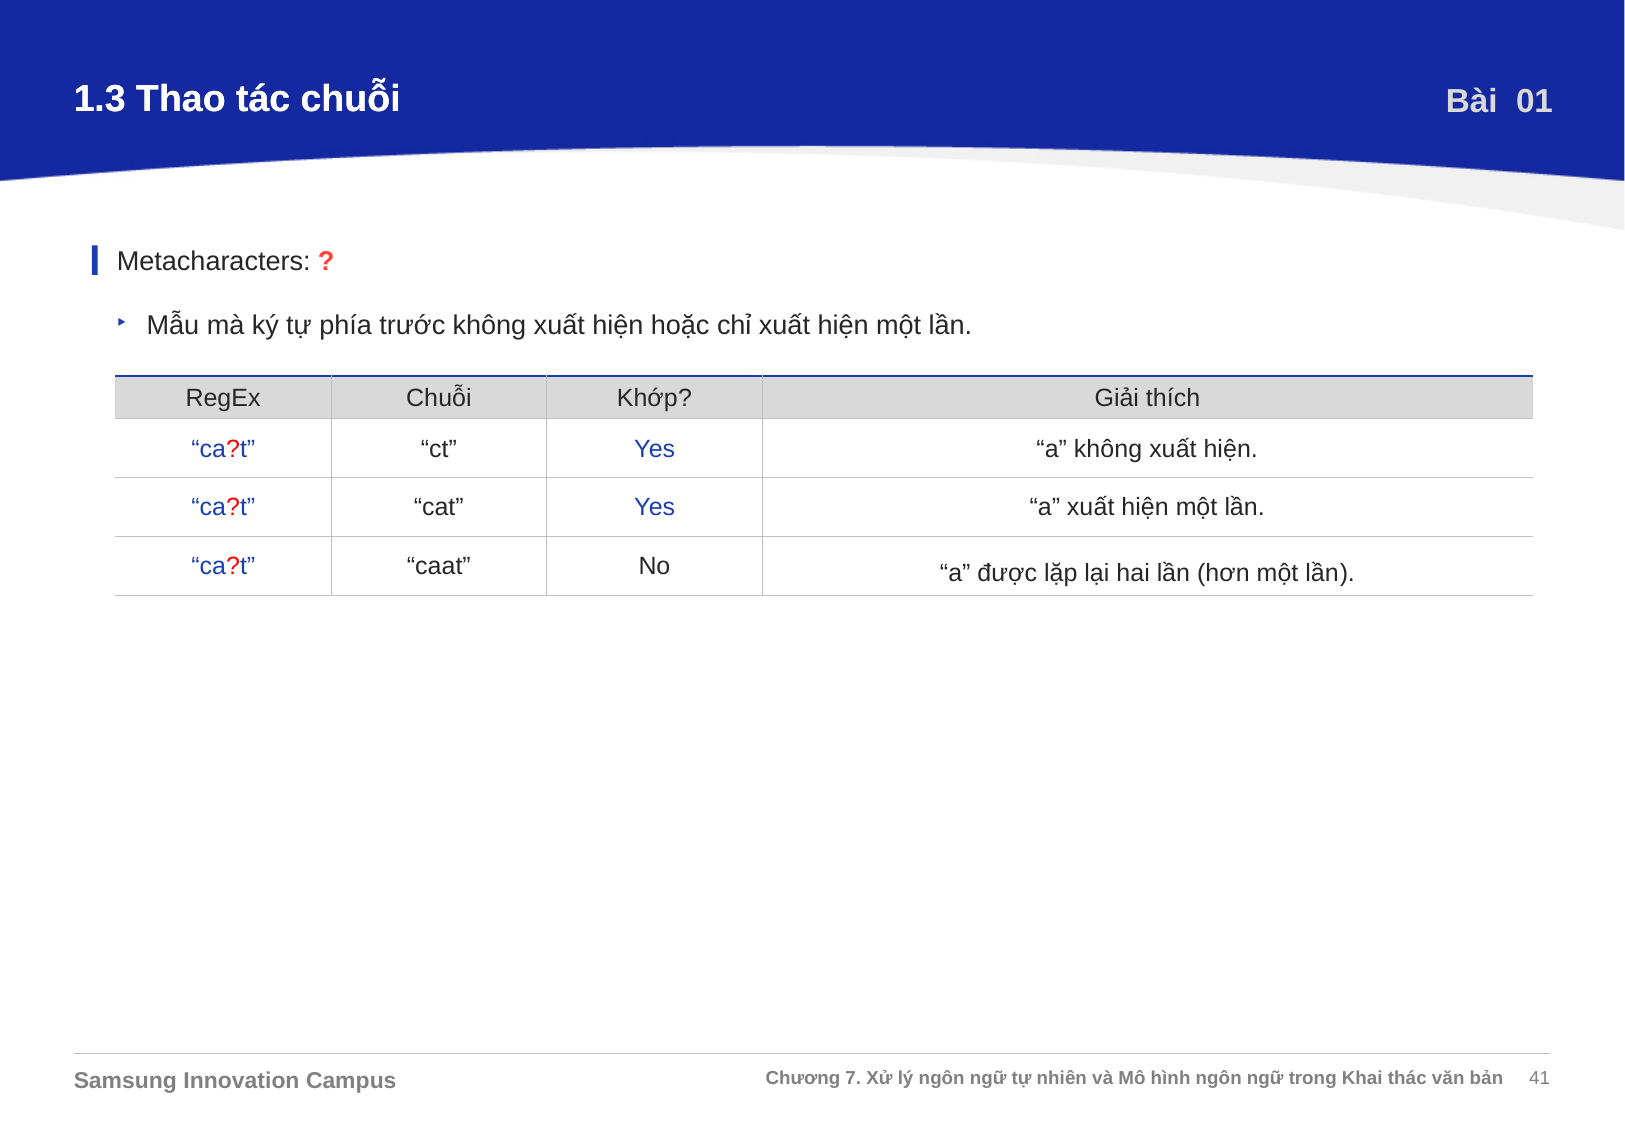

1.3 Thao tác chuỗi

1.3 Thao tác chuỗi
Bài  01
Metacharacters: ?

Mẫu mà ký tự phía trước không xuất hiện hoặc chỉ xuất hiện một lần.
| RegEx | Chuỗi | Khớp? | Giải thích |
| --- | --- | --- | --- |
| “ca?t” | “ct” | Yes | “a” không xuất hiện. |
| “ca?t” | “cat” | Yes | “a” xuất hiện một lần. |
| “ca?t” | “caat” | No | “a” được lặp lại hai lần (hơn một lần). |